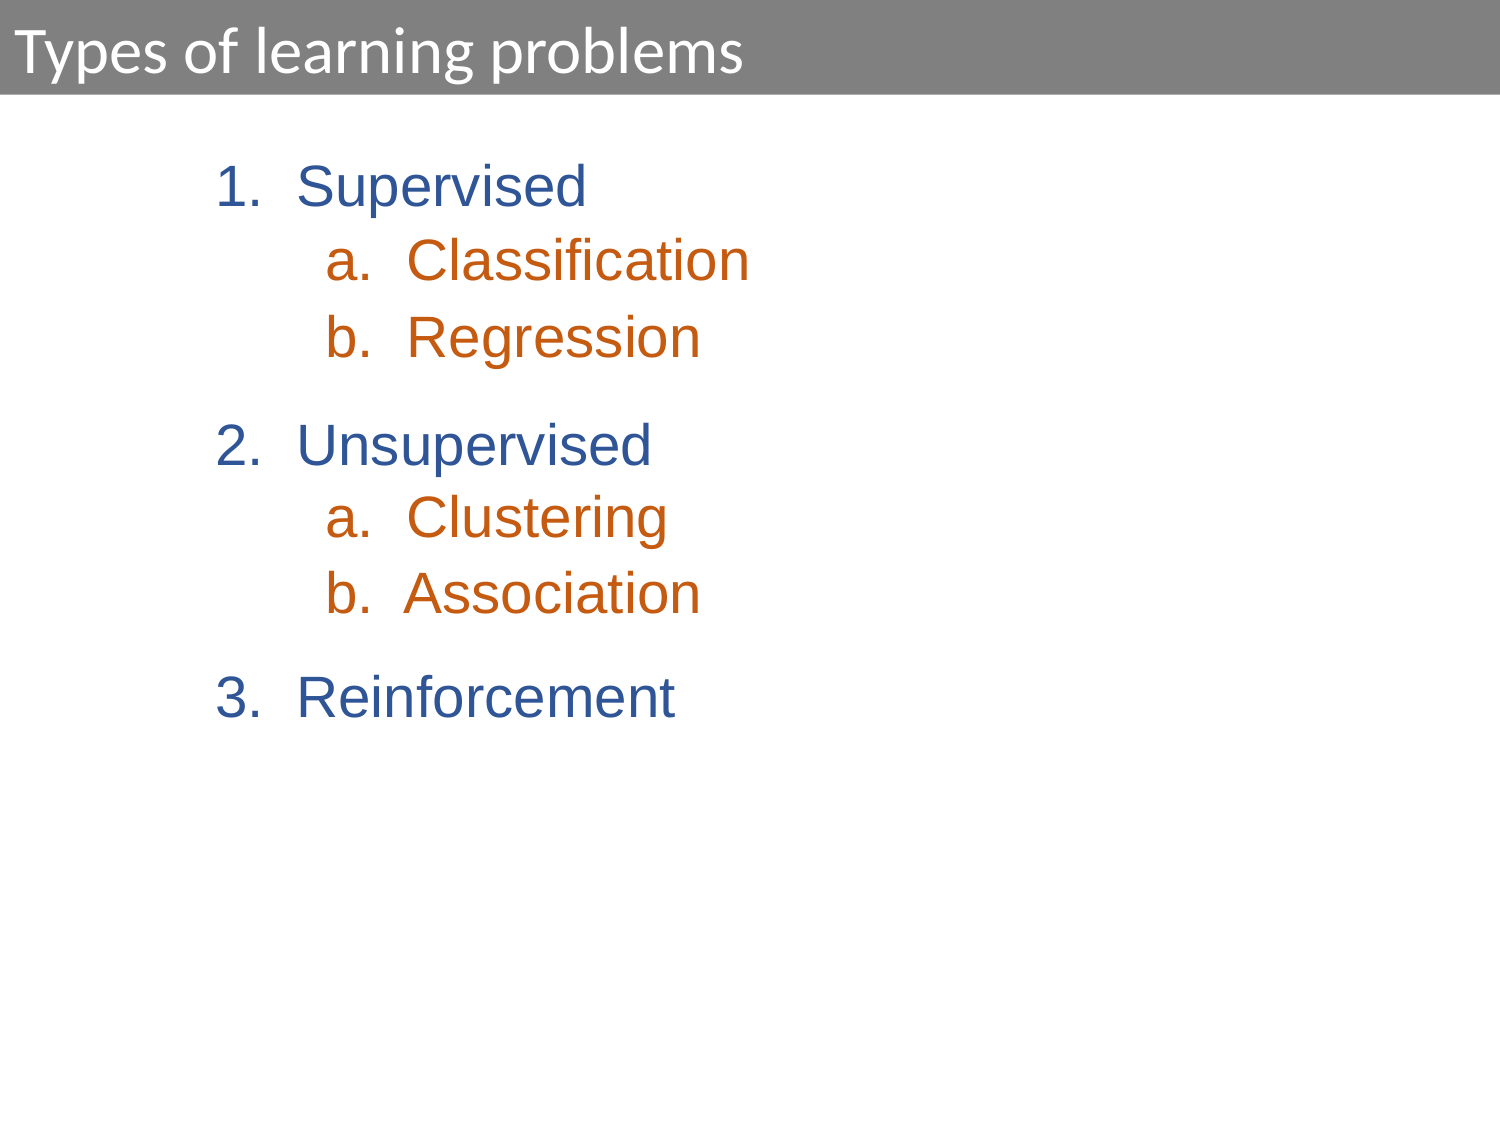

Types of learning problems
1.  Supervised
a.  Classification
b.  Regression
2.  Unsupervised
a.  Clustering
b.  Association
3.  Reinforcement